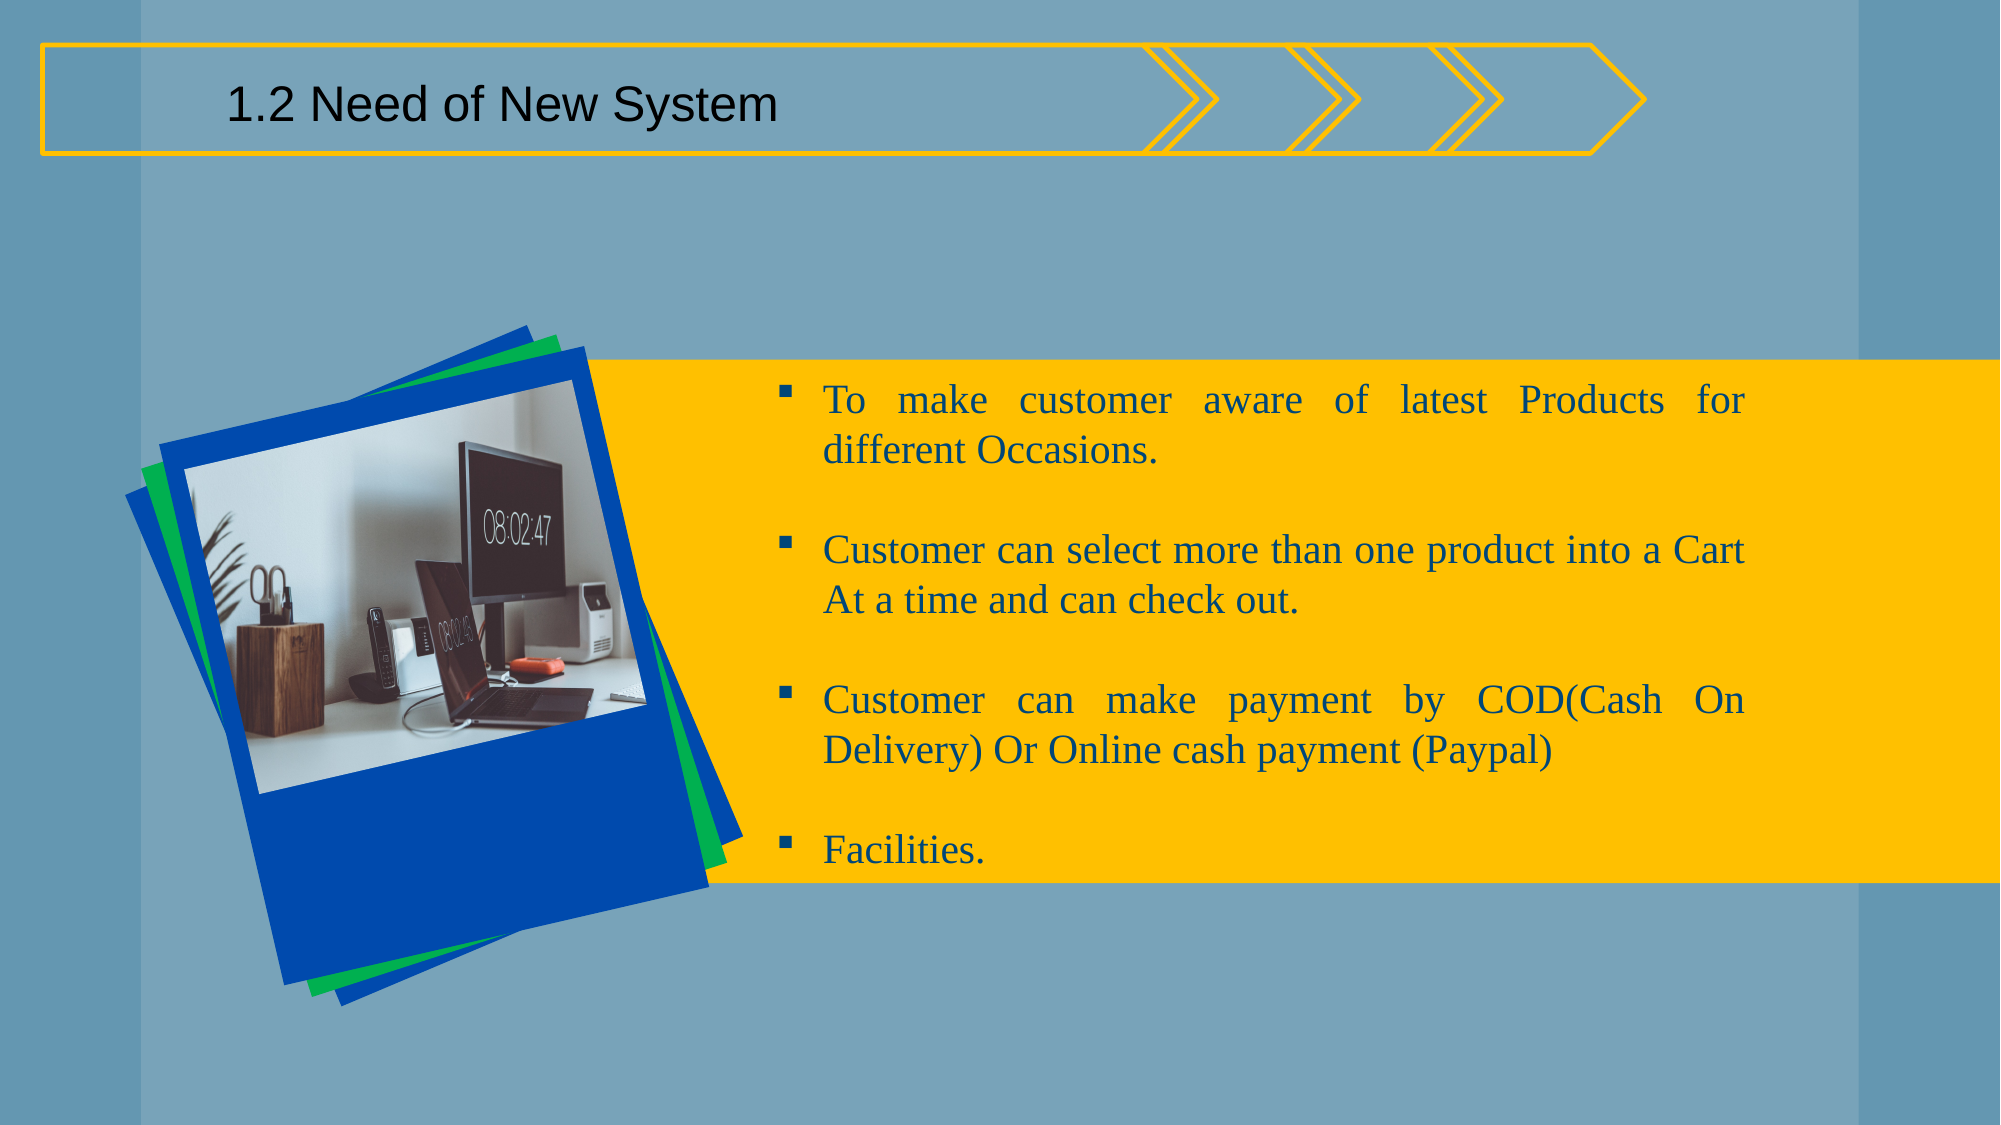

1.2 Need of New System

To make customer aware of latest Products for different Occasions.

Customer can select more than one product into a Cart At a time and can check out.

Customer can make payment by COD(Cash On Delivery) Or Online cash payment (Paypal)

Facilities.